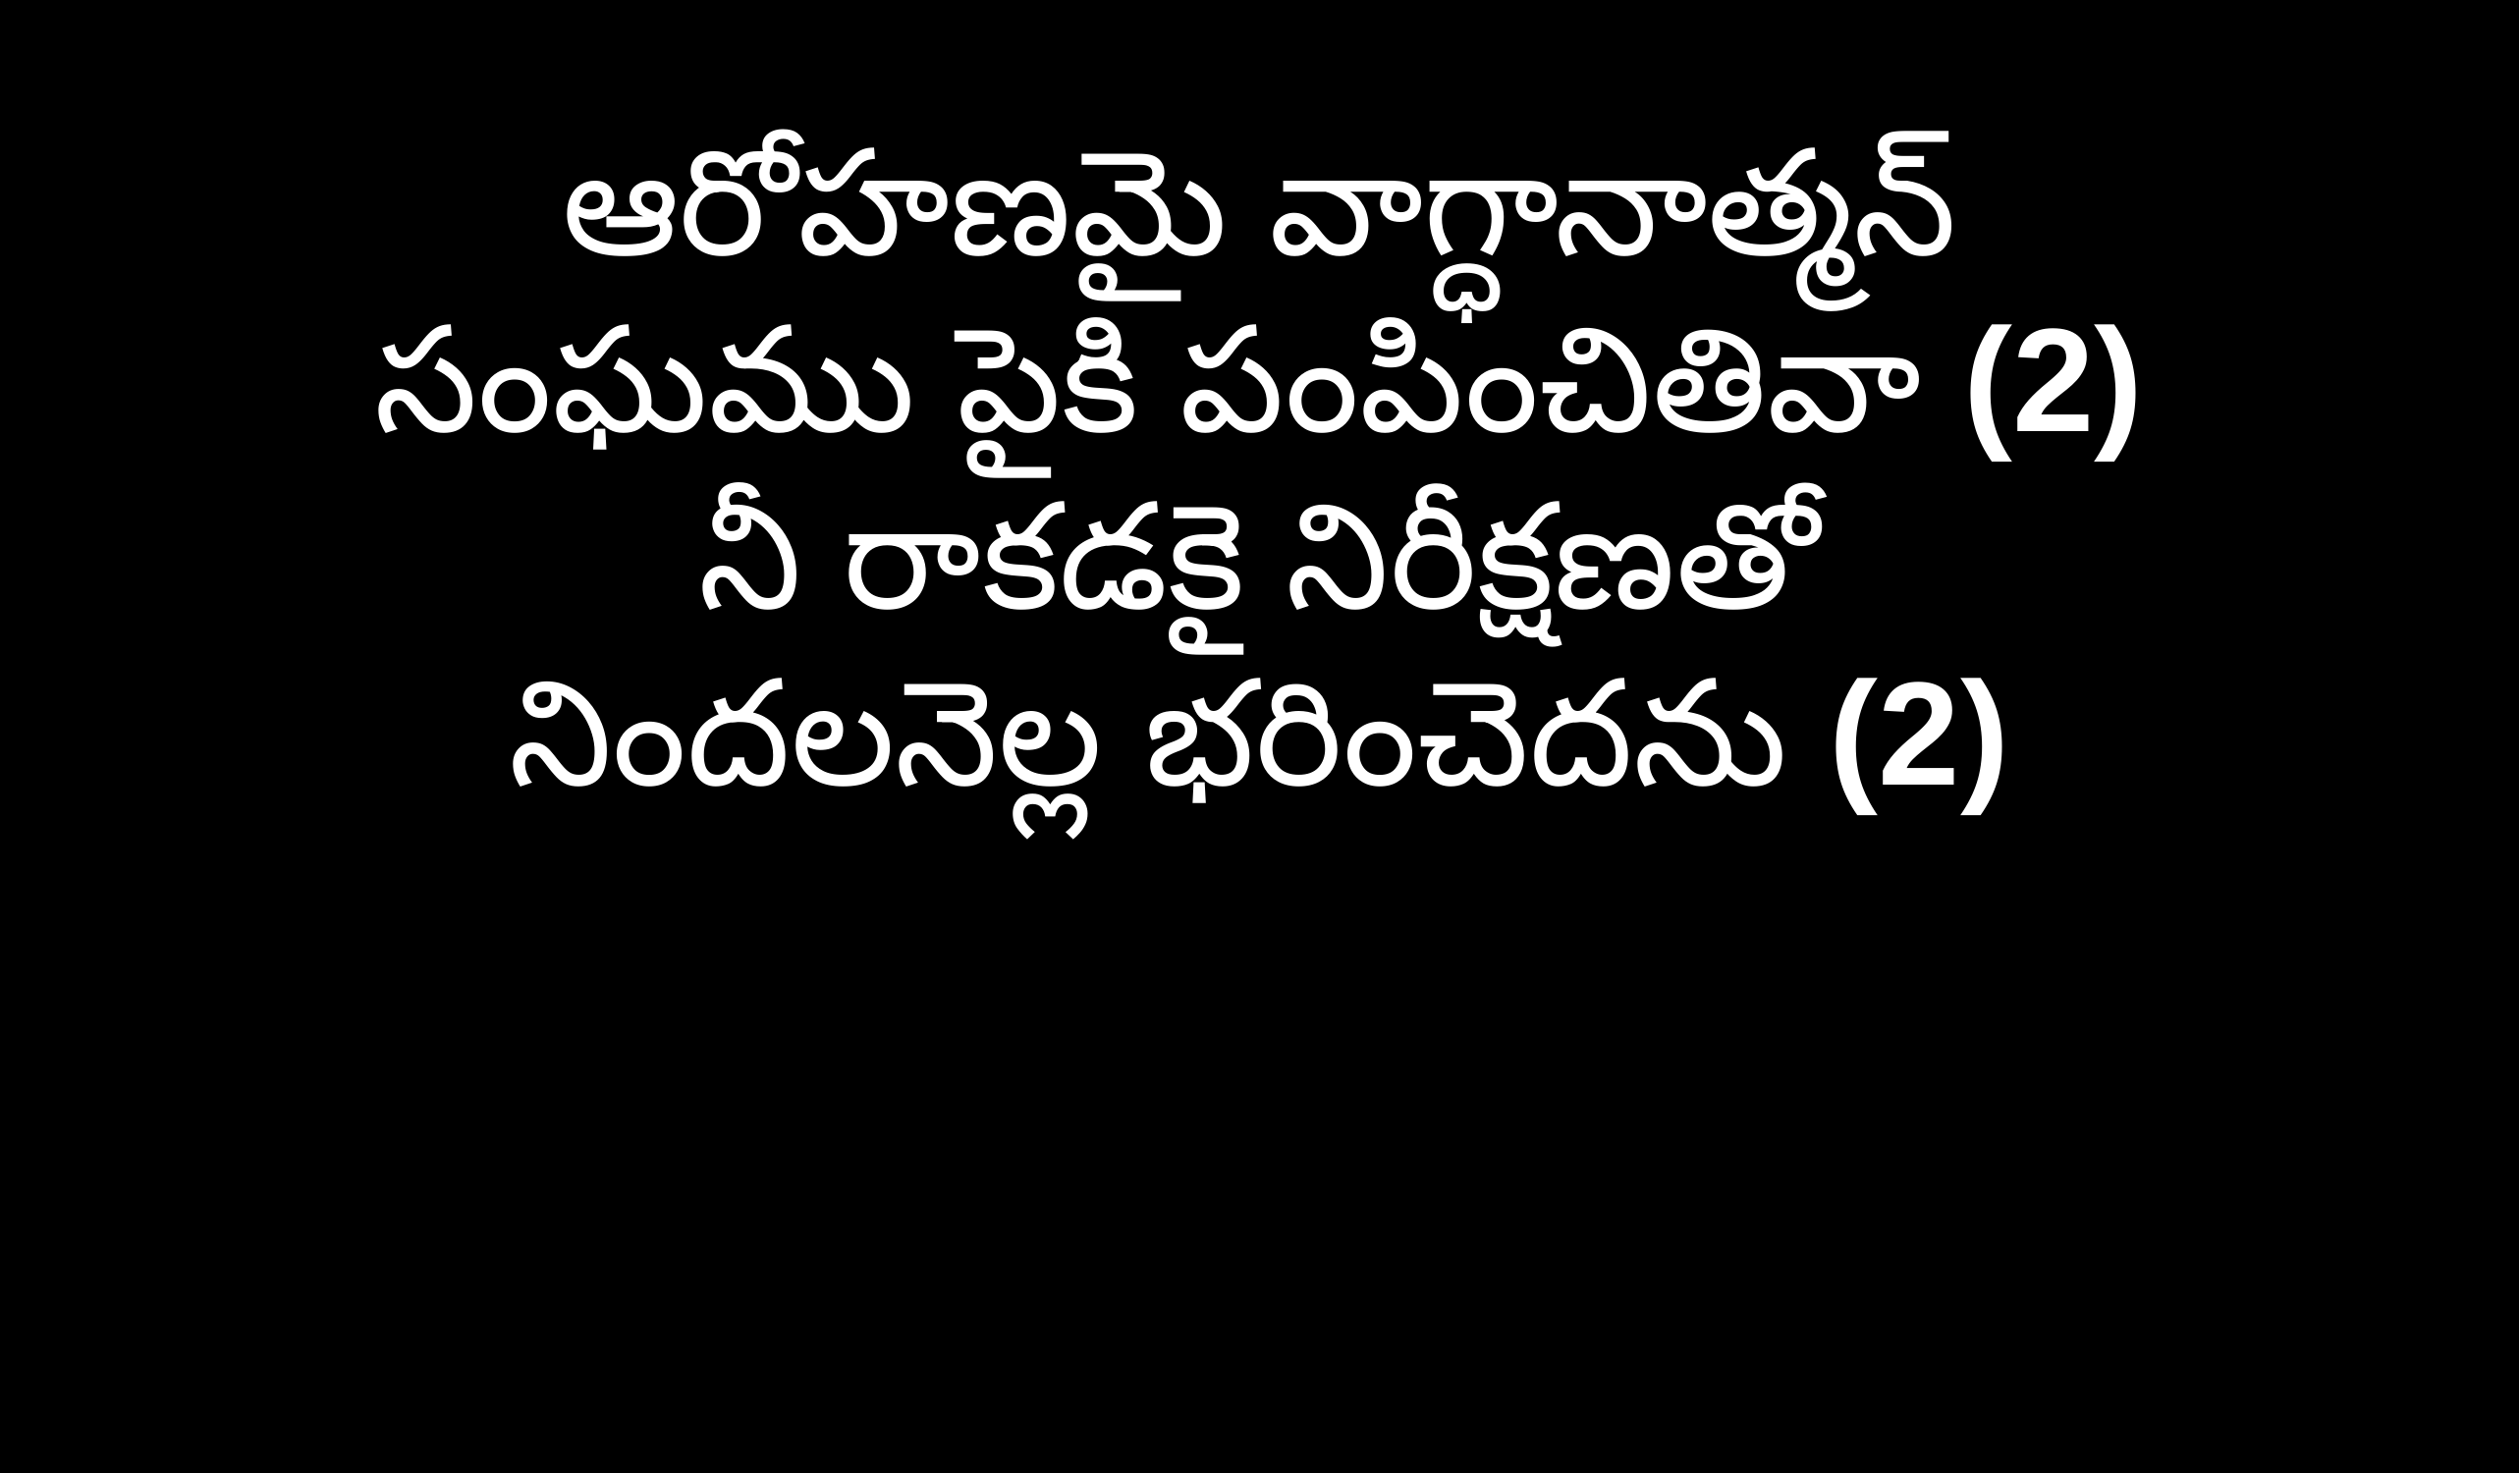

ఆరోహణమై వాగ్ధానాత్మన్
సంఘము పైకి పంపించితివా (2)
నీ రాకడకై నిరీక్షణతో
నిందలనెల్ల భరించెదను (2)